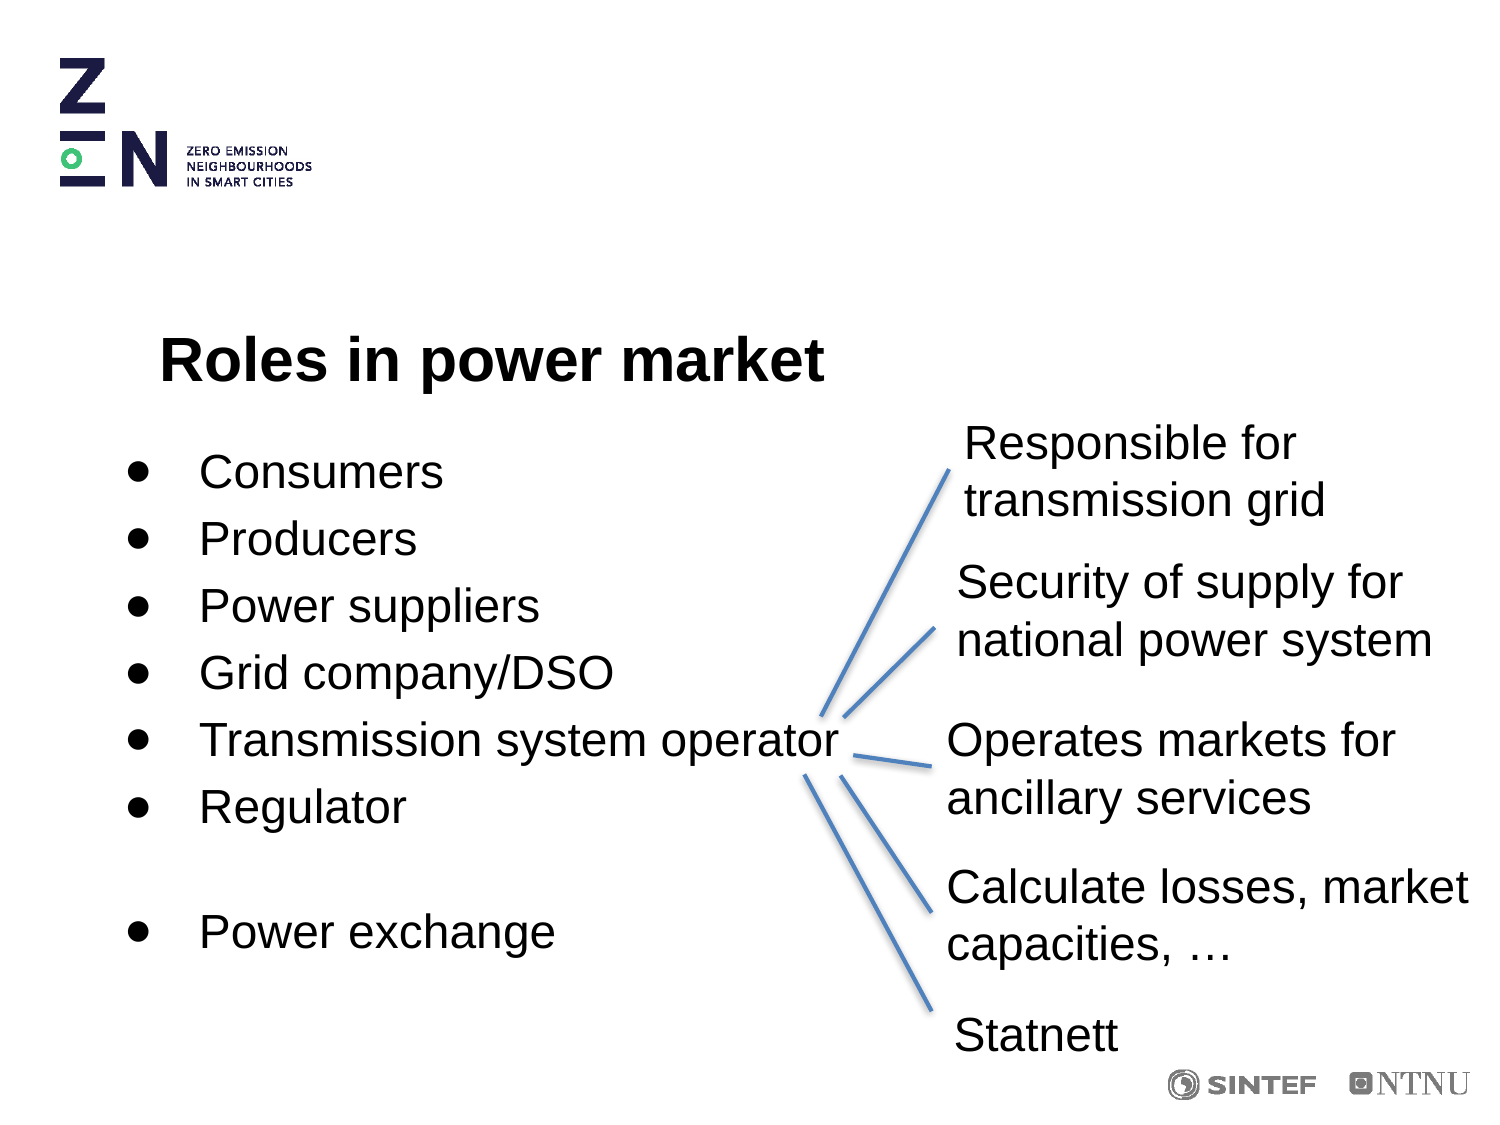

# Roles in power market

Consumers
Producers
Power suppliers
Grid company/DSO
Transmission system operator
Regulator
Power exchange

Responsible for transmission grid
Security of supply for national power system
Operates markets for ancillary services
Calculate losses, market capacities, …
Statnett